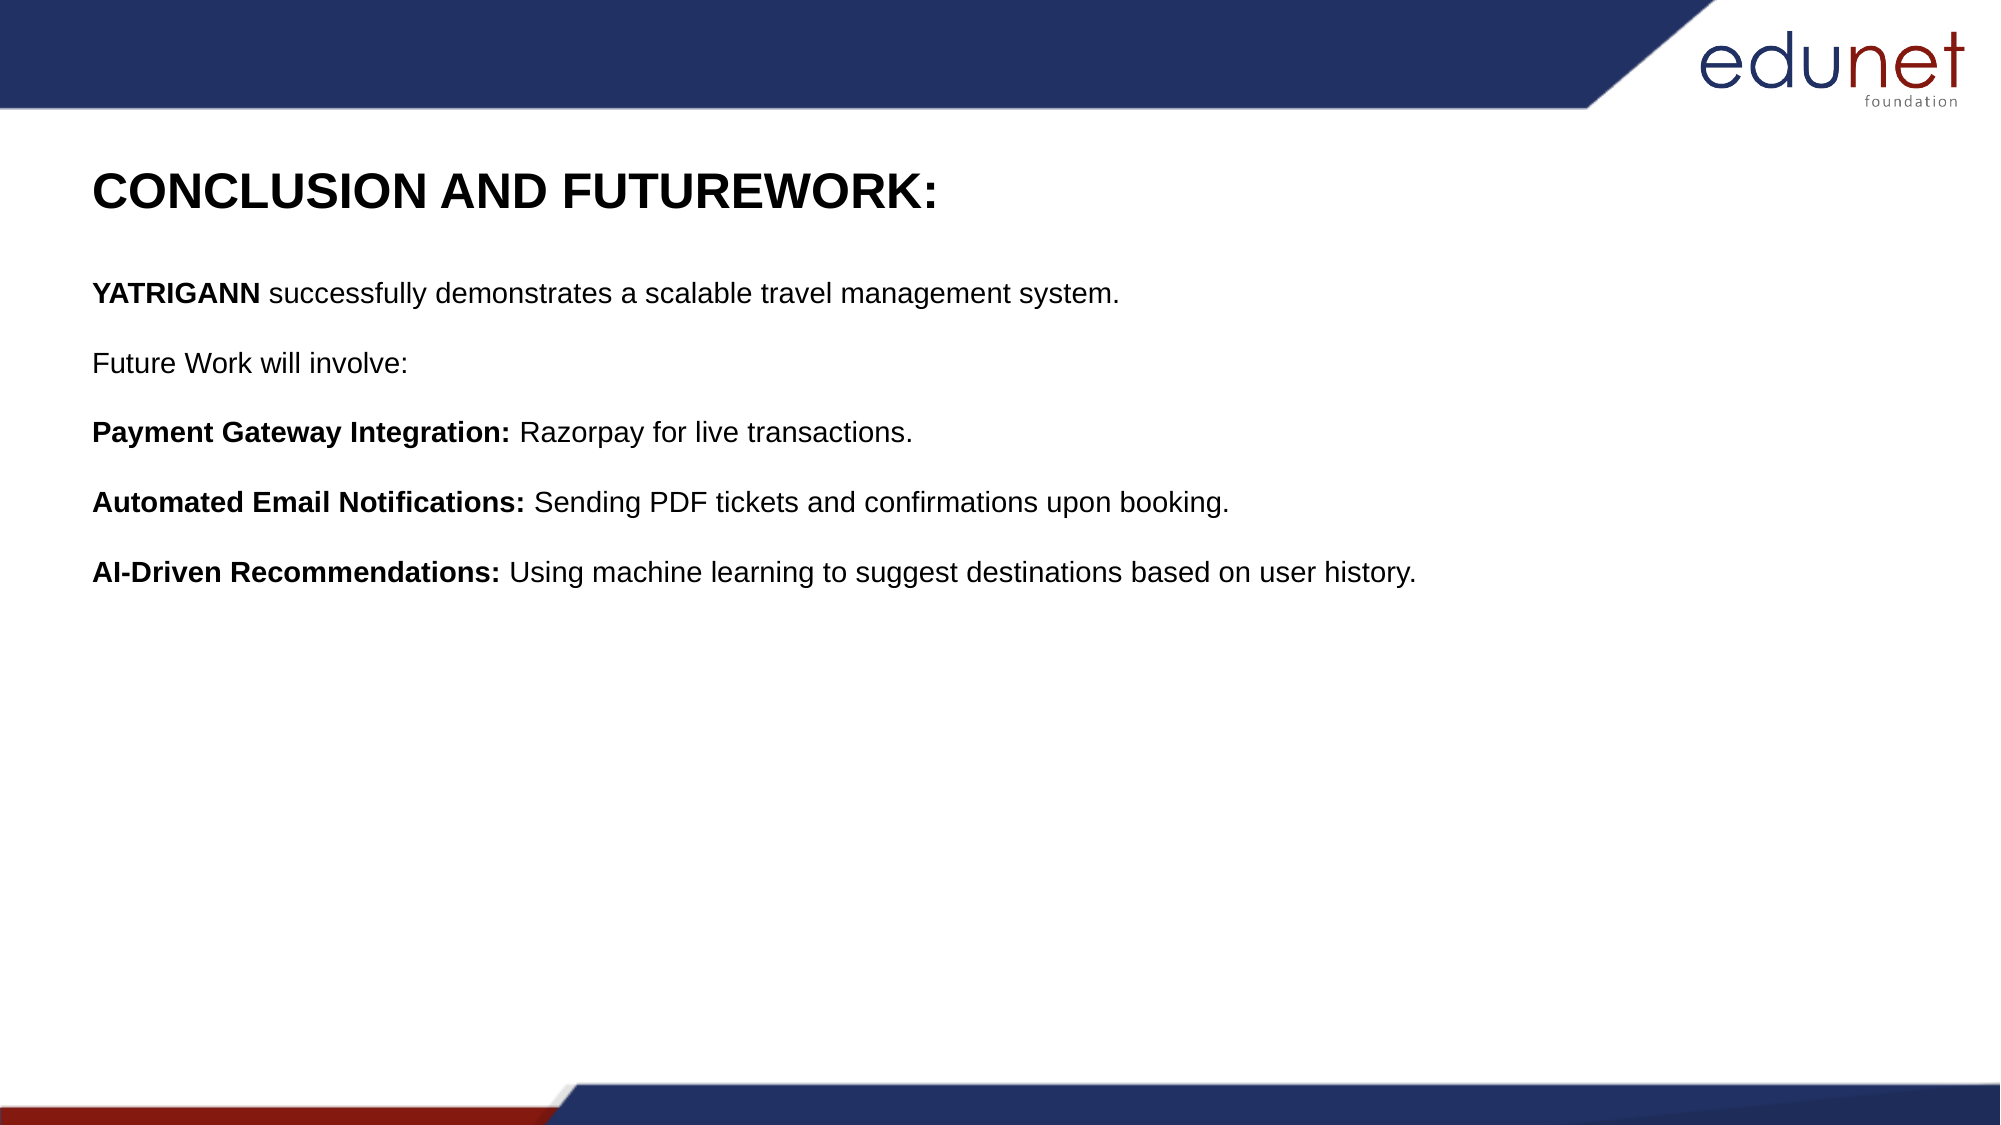

CONCLUSION AND FUTUREWORK:
YATRIGANN successfully demonstrates a scalable travel management system.

Future Work will involve:

Payment Gateway Integration: Razorpay for live transactions.

Automated Email Notifications: Sending PDF tickets and confirmations upon booking.

AI-Driven Recommendations: Using machine learning to suggest destinations based on user history.